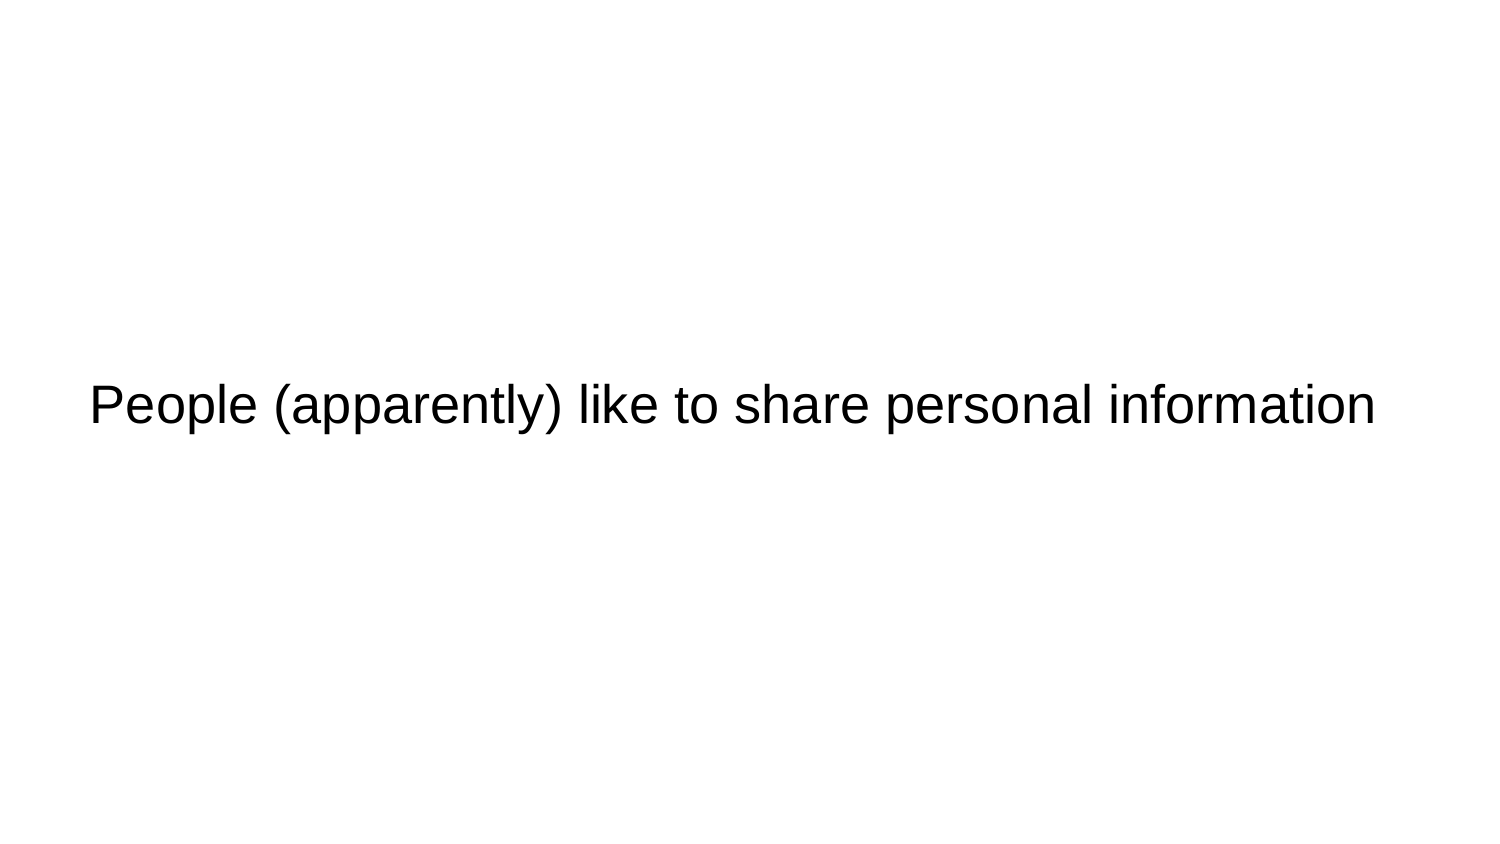

People (apparently) like to share personal information